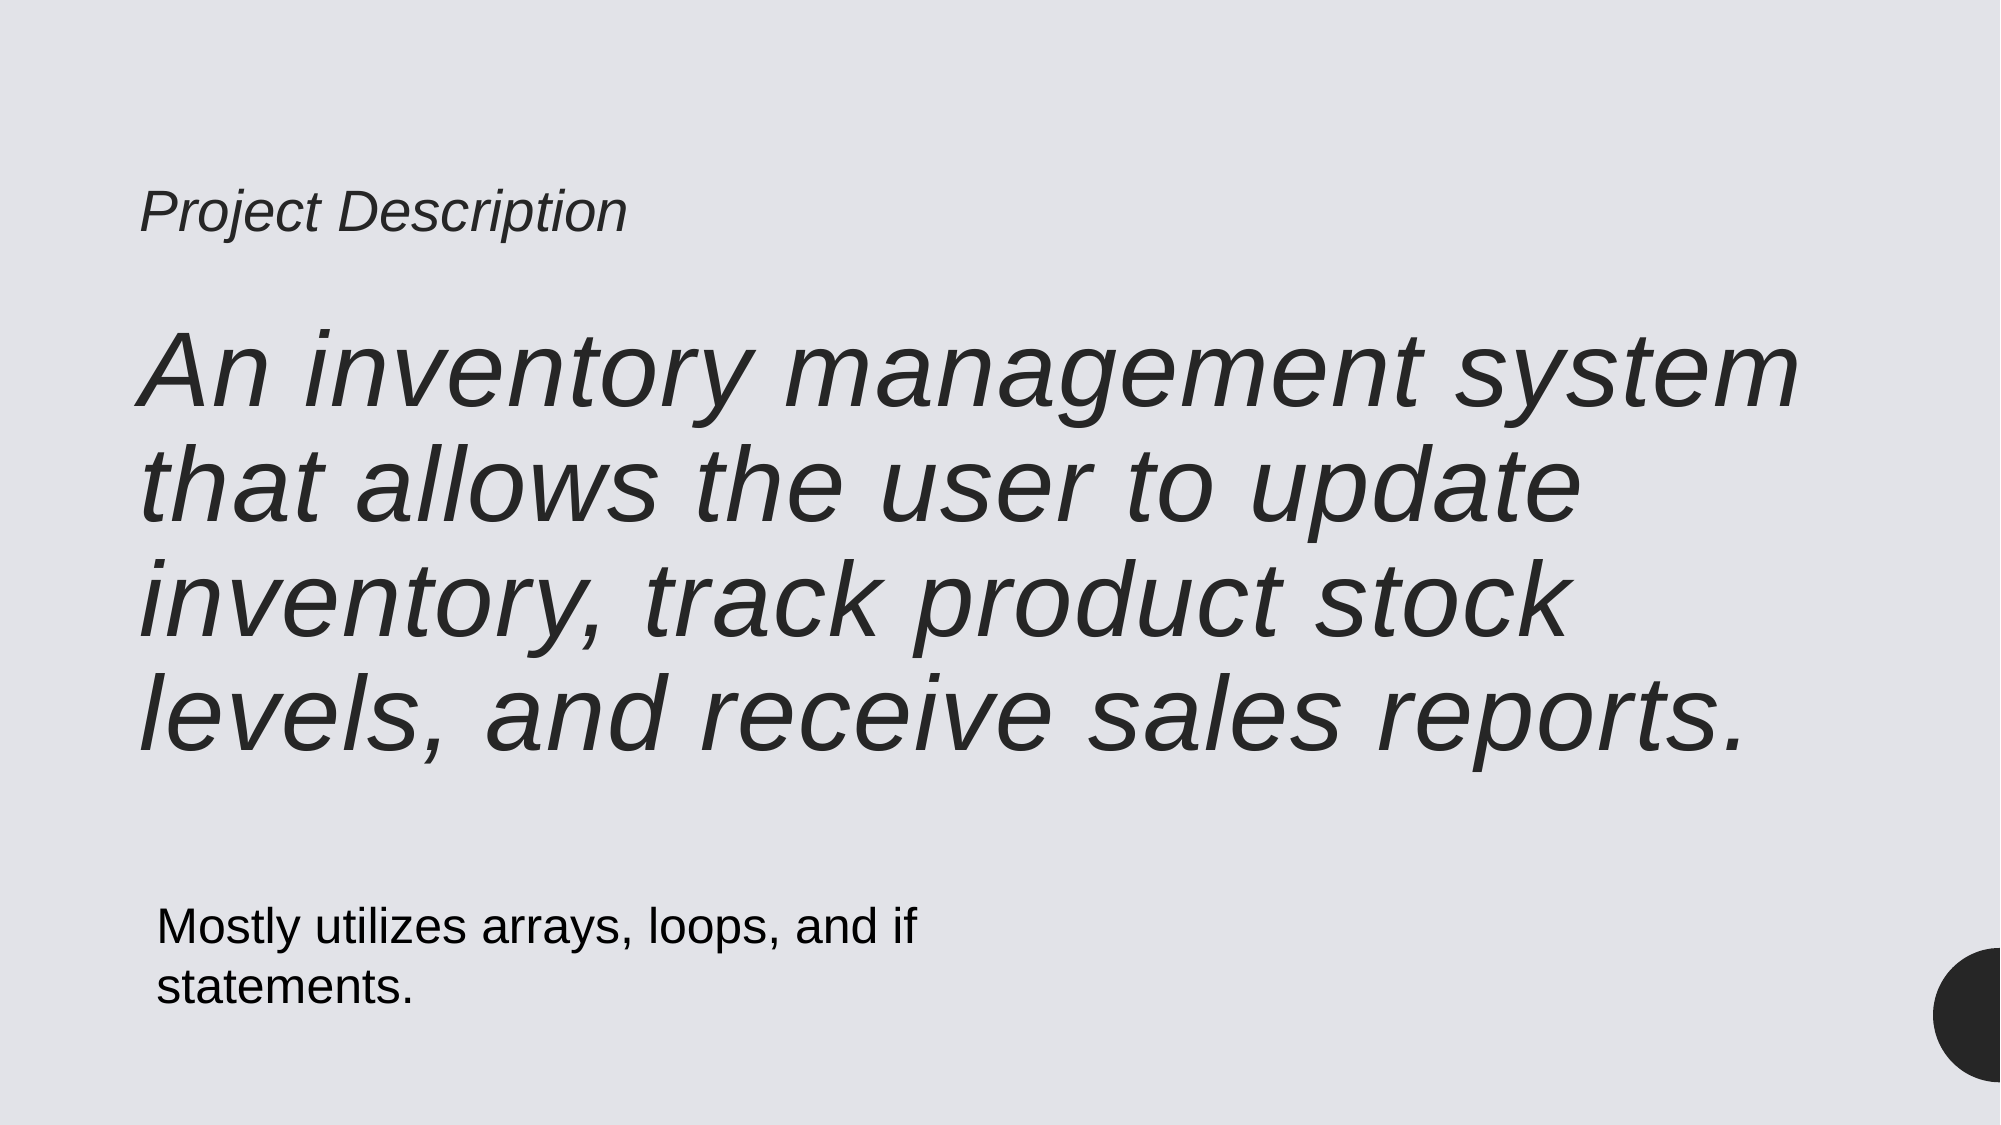

Project Description
# An inventory management system that allows the user to update inventory, track product stock levels, and receive sales reports.
Mostly utilizes arrays, loops, and if statements.